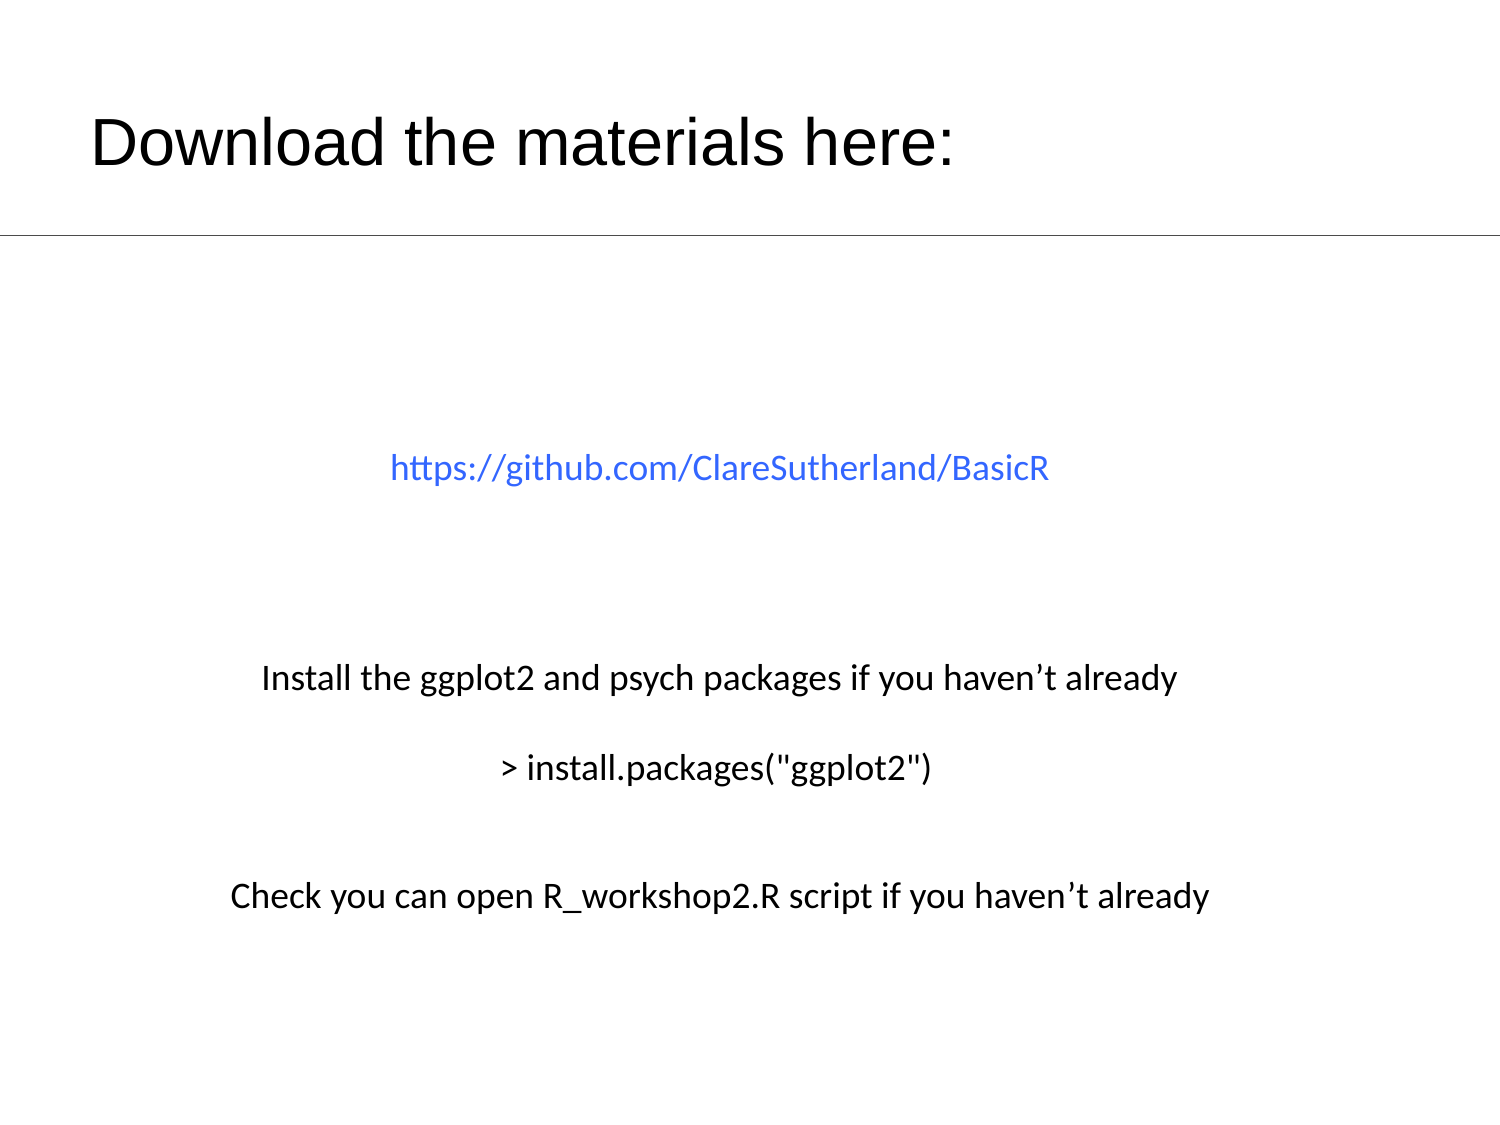

# Download the materials here:
https://github.com/ClareSutherland/BasicR
Install the ggplot2 and psych packages if you haven’t already

> install.packages("ggplot2")
Check you can open R_workshop2.R script if you haven’t already